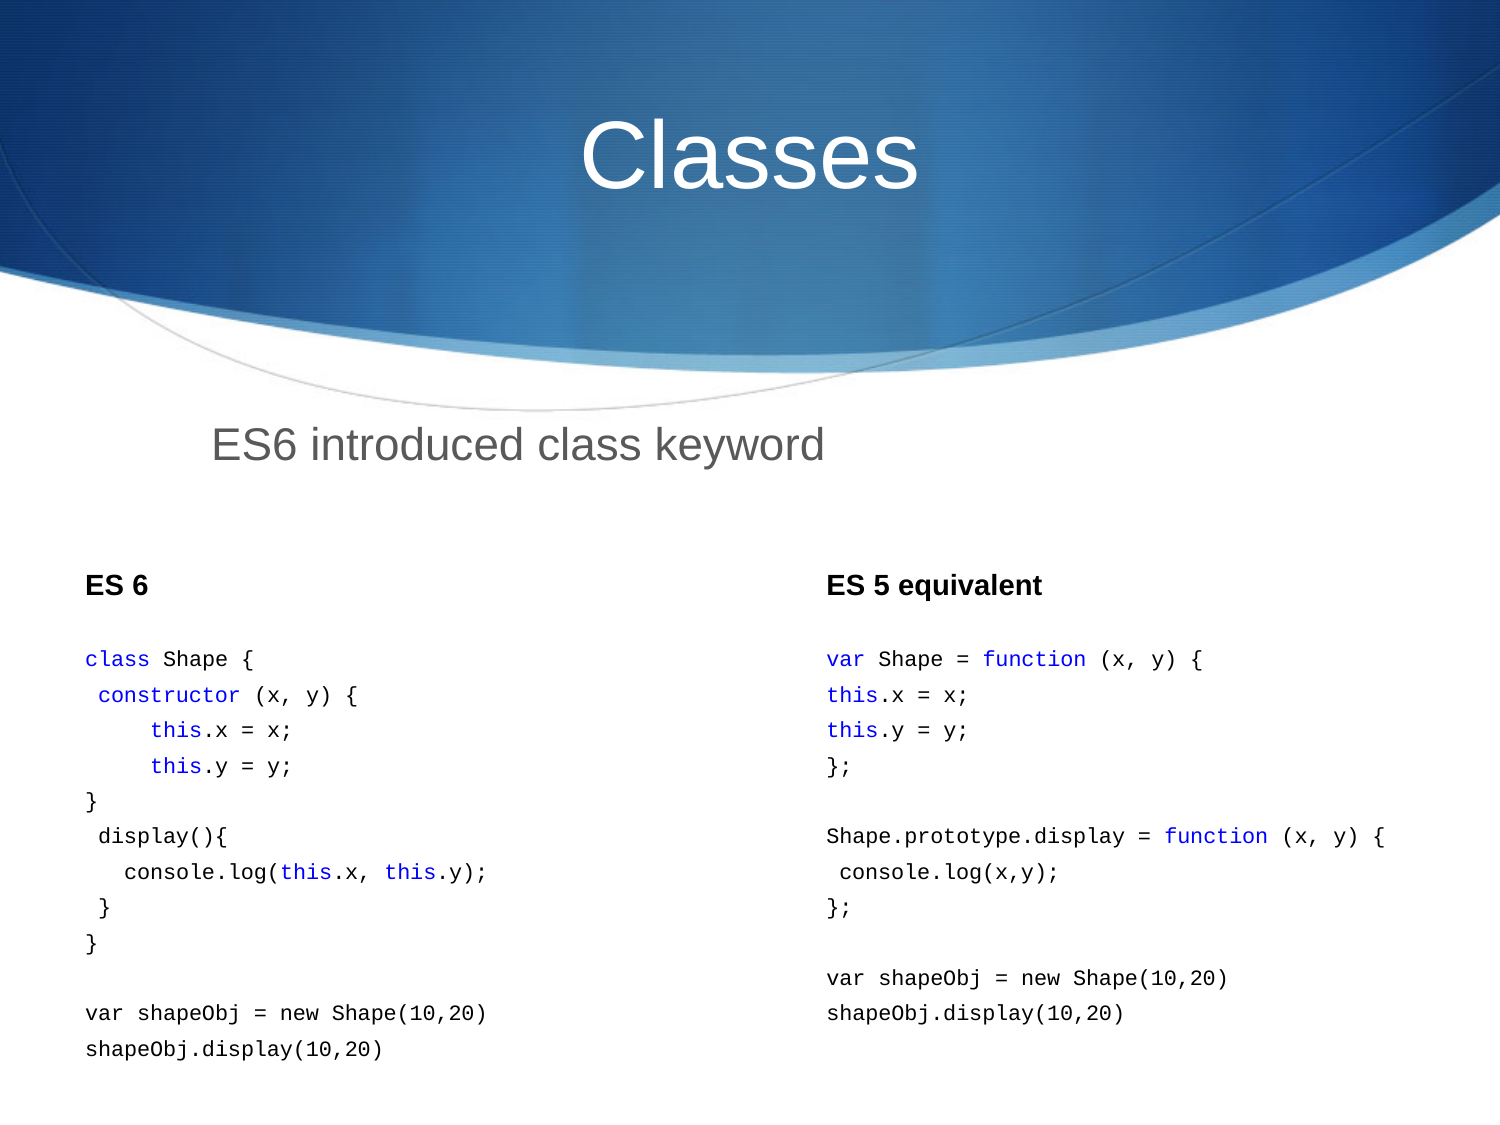

Classes
ES6 introduced class keyword
ES 6

class Shape {
 constructor (x, y) {
     this.x = x;
     this.y = y;
}
 display(){
   console.log(this.x, this.y);
 }
}

var shapeObj = new Shape(10,20)
shapeObj.display(10,20)
ES 5 equivalent

var Shape = function (x, y) {
this.x = x;
this.y = y;
};

Shape.prototype.display = function (x, y) {
 console.log(x,y);
};

var shapeObj = new Shape(10,20)
shapeObj.display(10,20)